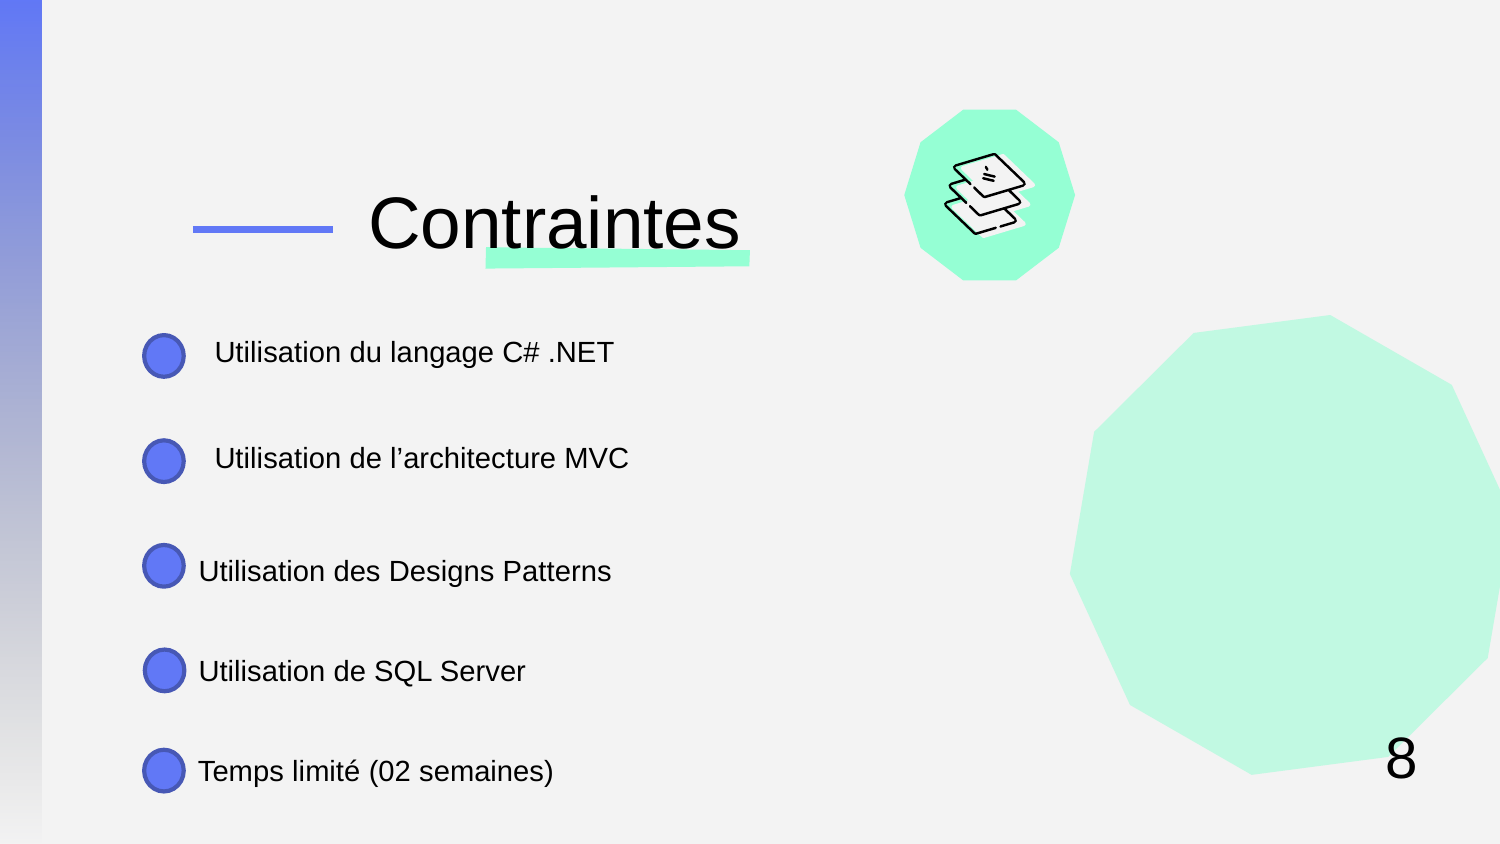

# Contraintes

Utilisation du langage C# .NET

Utilisation de l’architecture MVC

Utilisation des Designs Patterns
Utilisation de SQL Server

8
Temps limité (02 semaines)